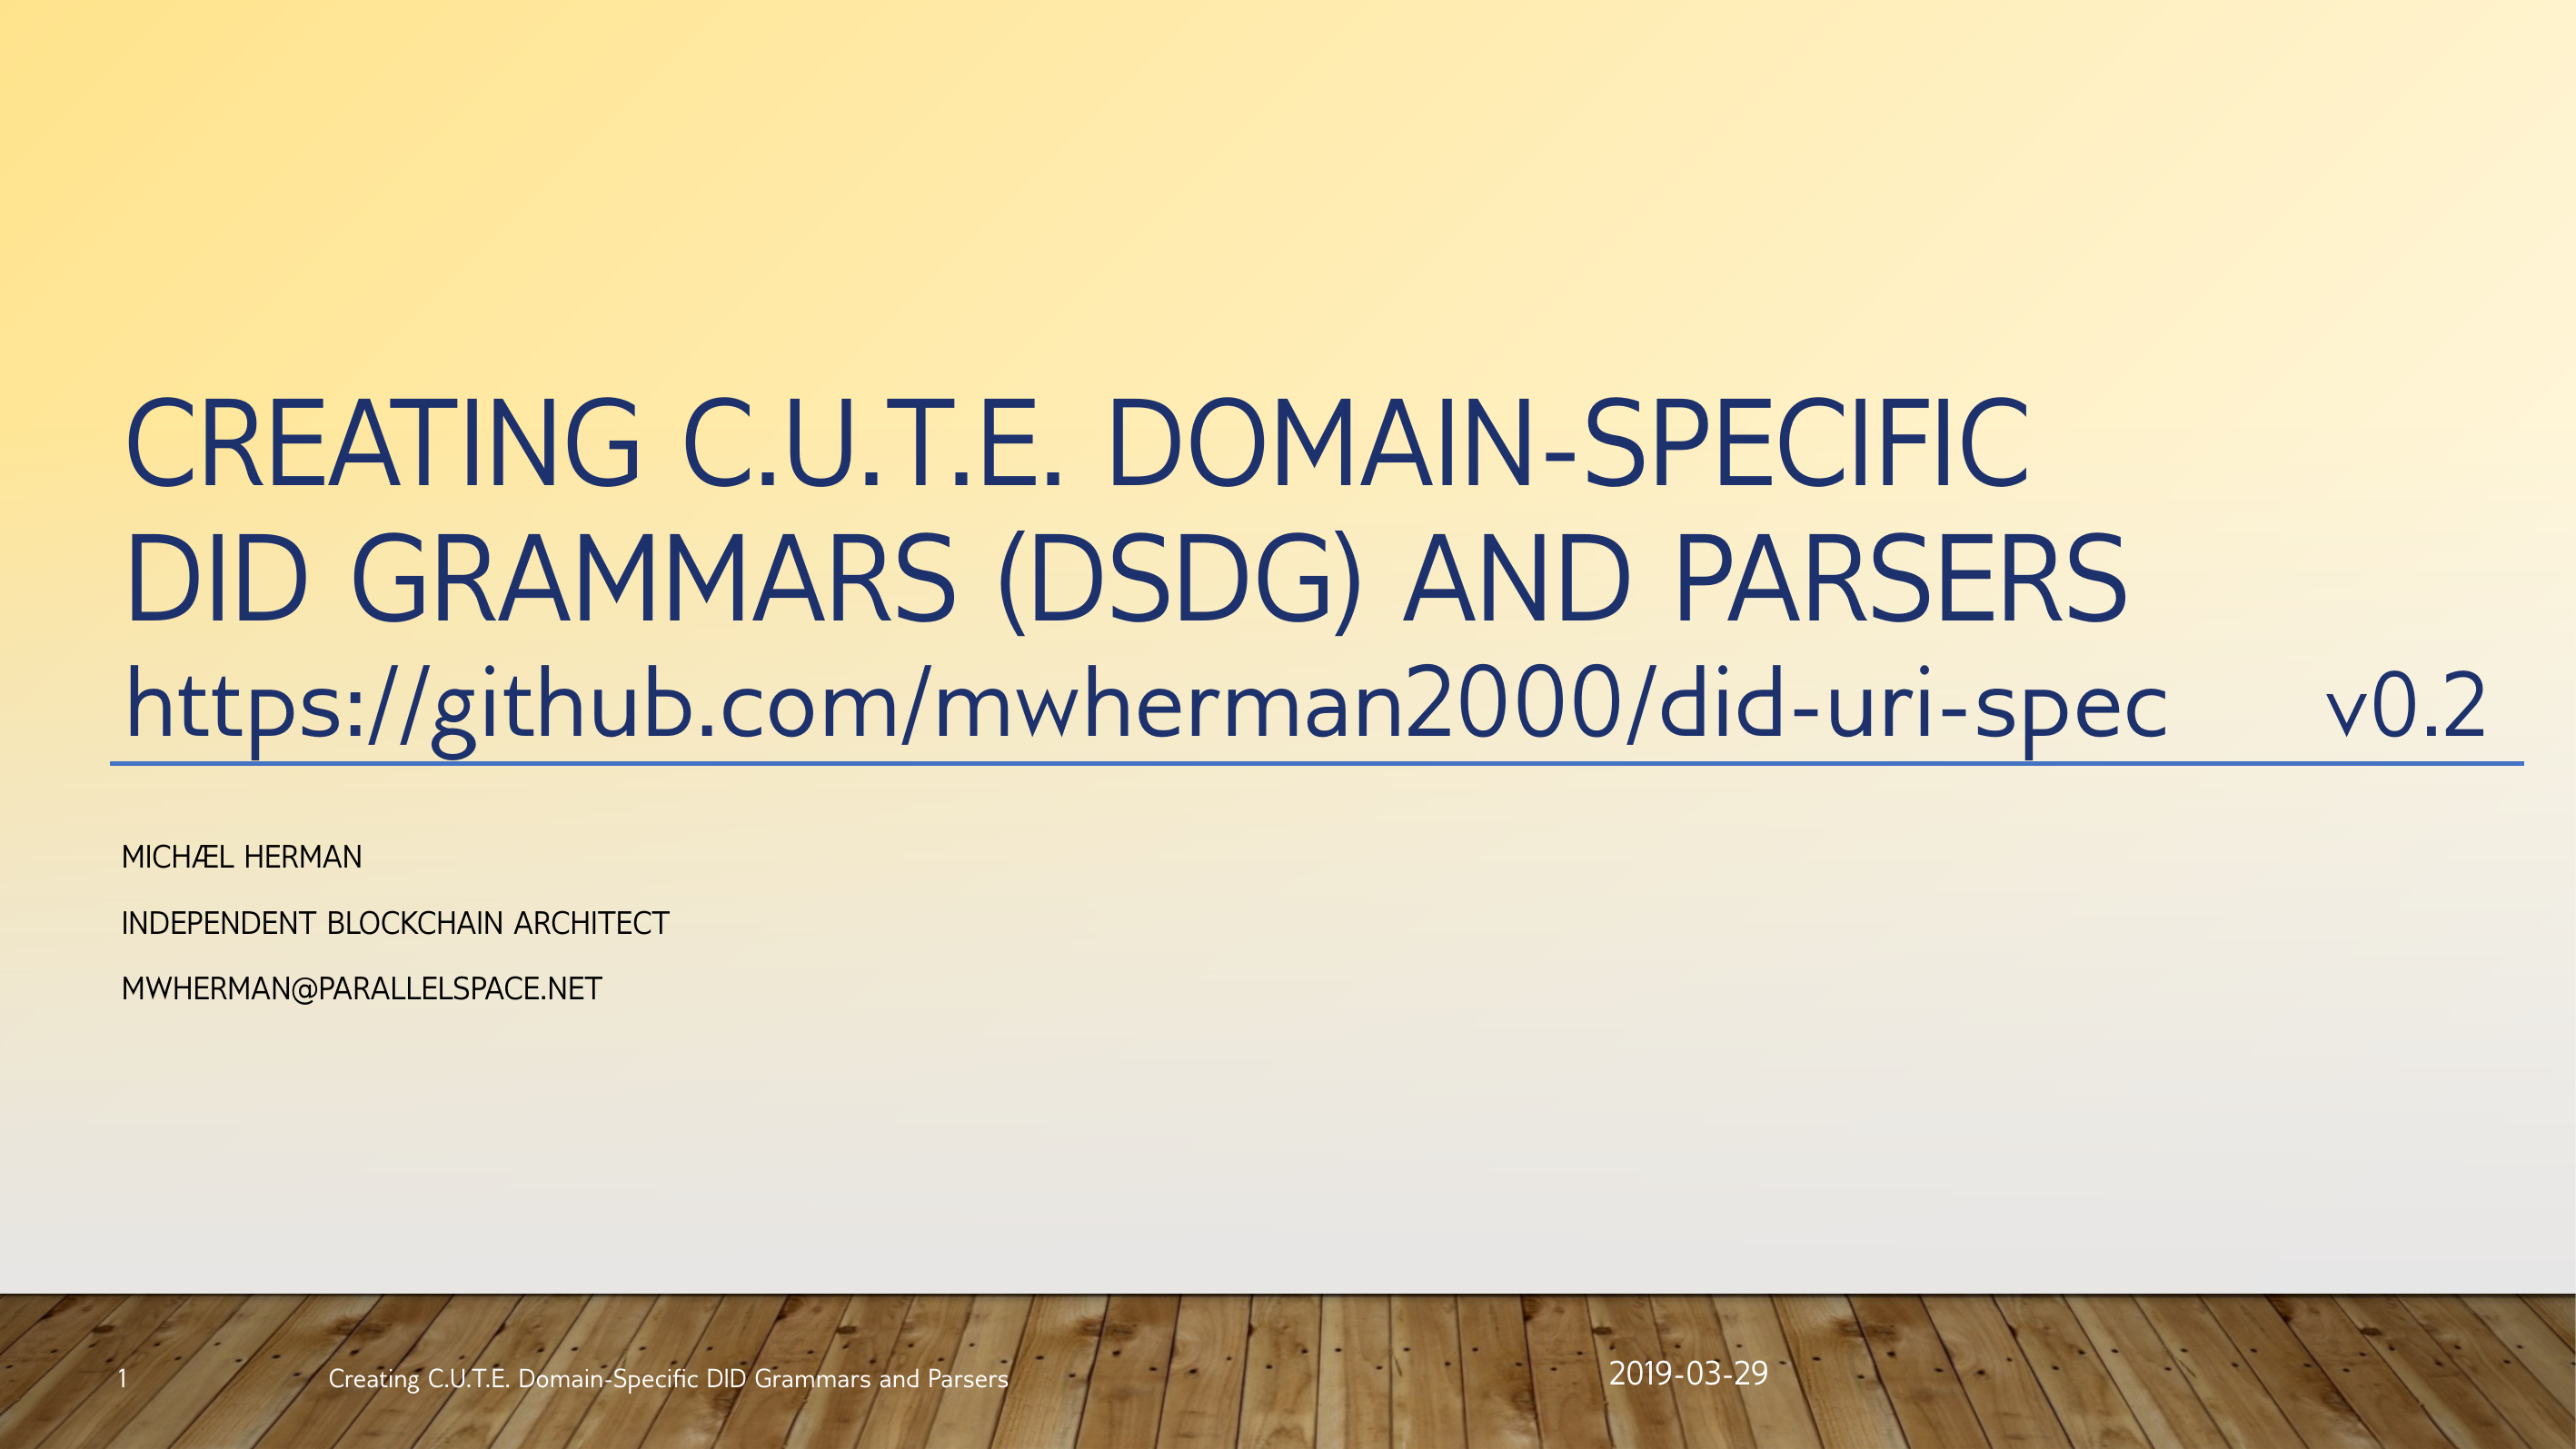

# Creating C.U.T.E. Domain-Specific DID Grammars (DSDG) and Parsers https://github.com/mwherman2000/did-uri-spec
v0.2
Michael Herman
Independent Blockchain Architect
mwherman@parallelspace.net
2019-03-29
1